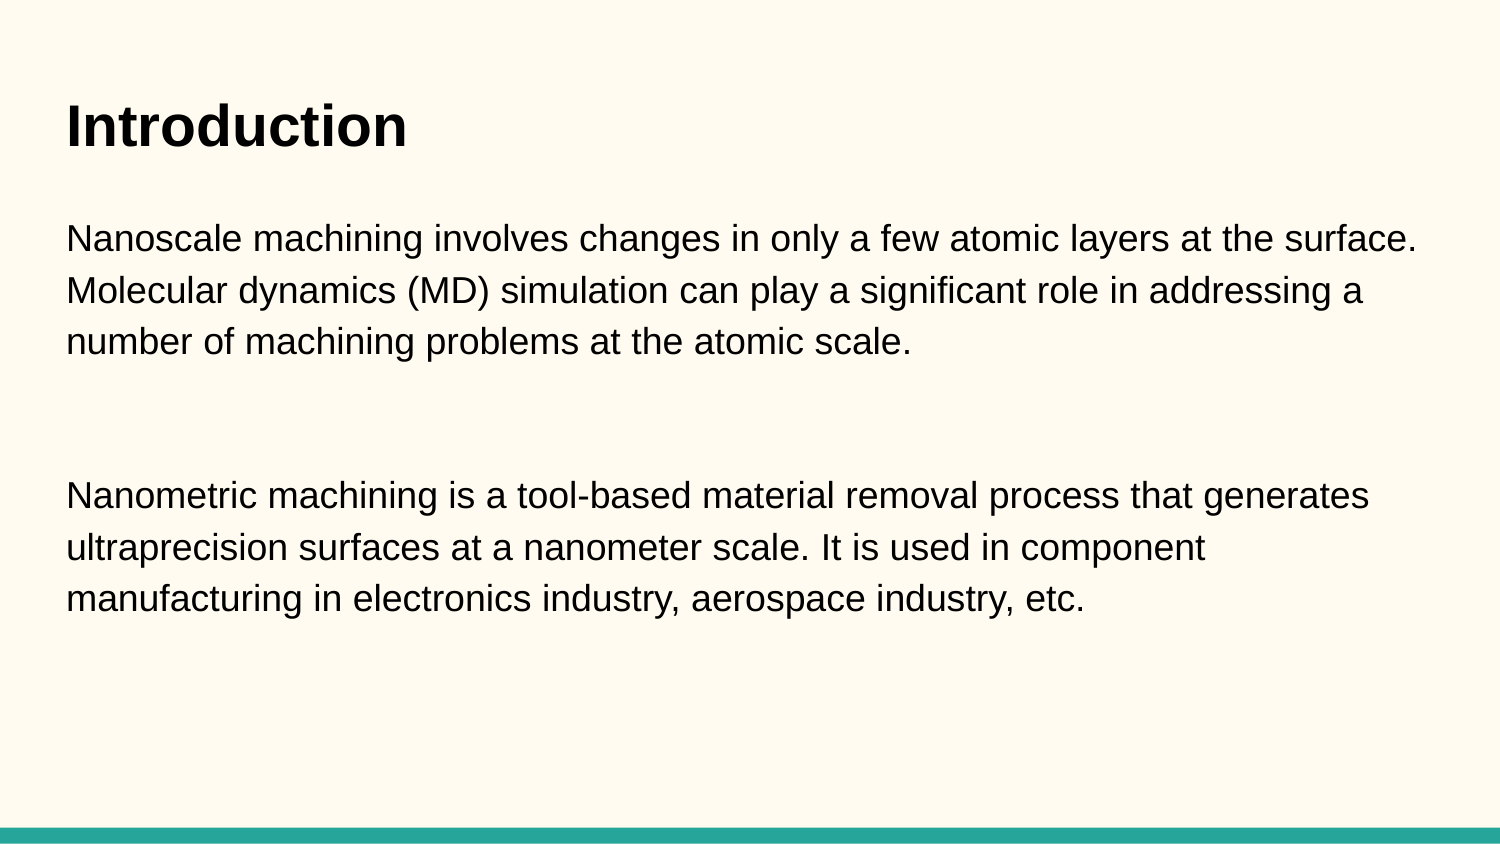

# Introduction
Nanoscale machining involves changes in only a few atomic layers at the surface. Molecular dynamics (MD) simulation can play a significant role in addressing a number of machining problems at the atomic scale.

Nanometric machining is a tool-based material removal process that generates ultraprecision surfaces at a nanometer scale. It is used in component manufacturing in electronics industry, aerospace industry, etc.